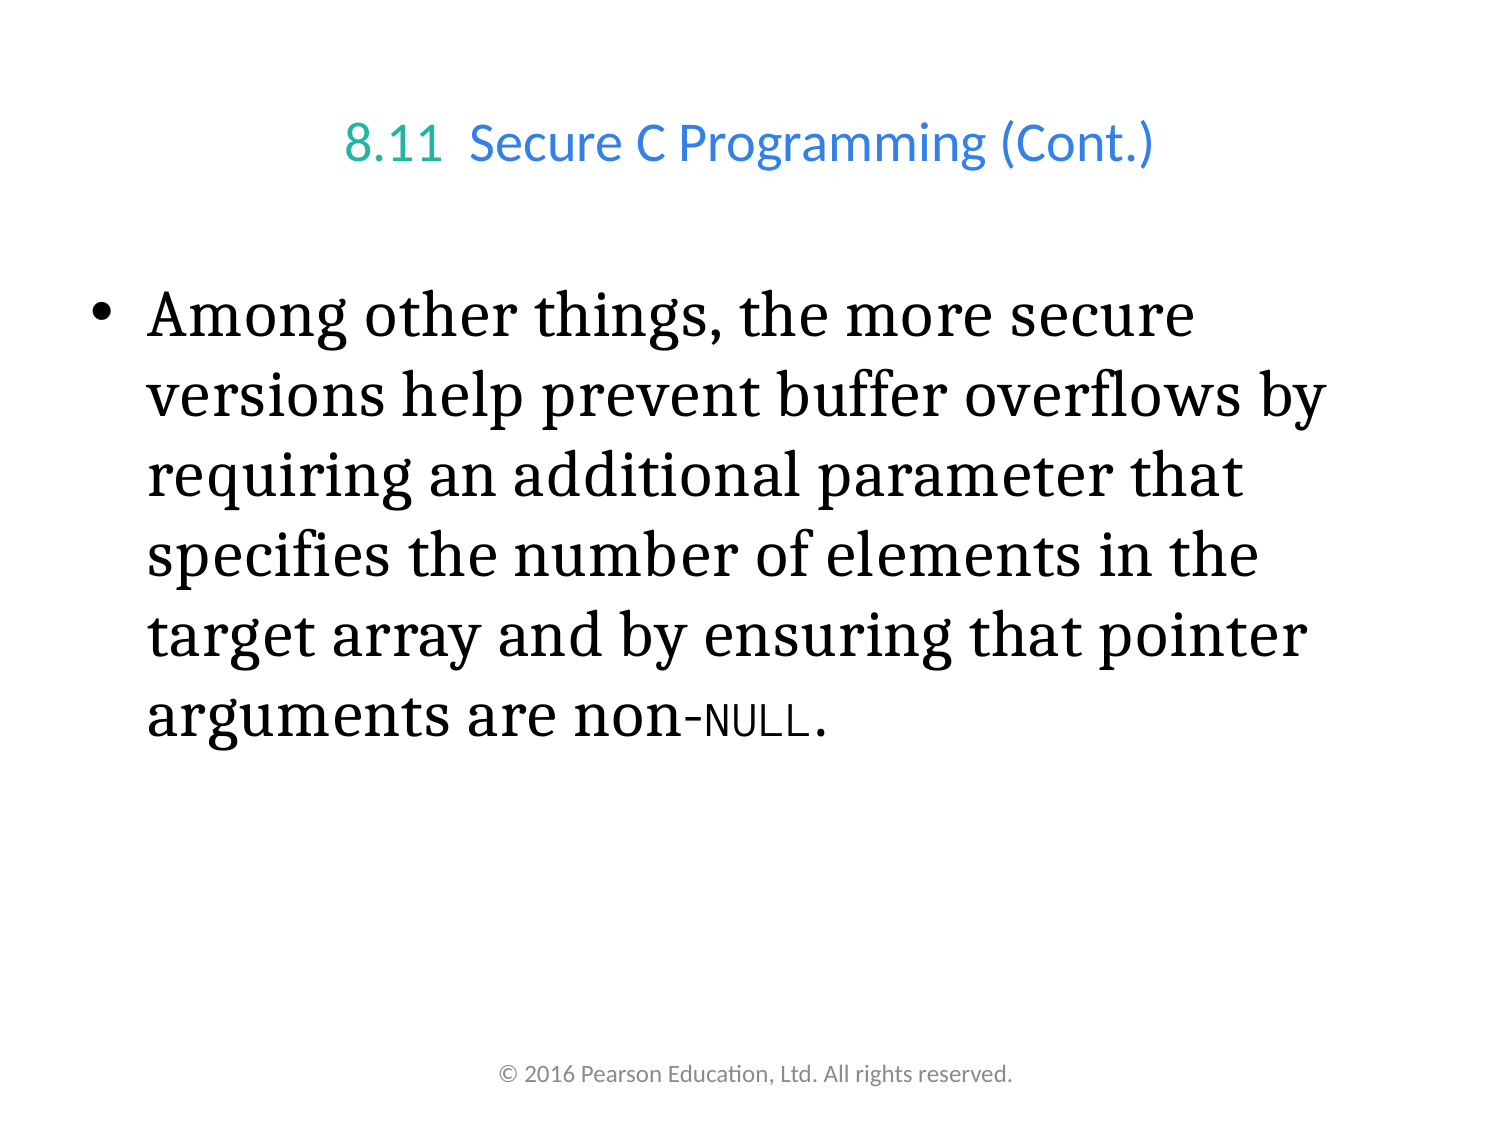

# 8.11  Secure C Programming (Cont.)
Among other things, the more secure versions help prevent buffer overflows by requiring an additional parameter that specifies the number of elements in the target array and by ensuring that pointer arguments are non-NULL.

© 2016 Pearson Education, Ltd. All rights reserved.